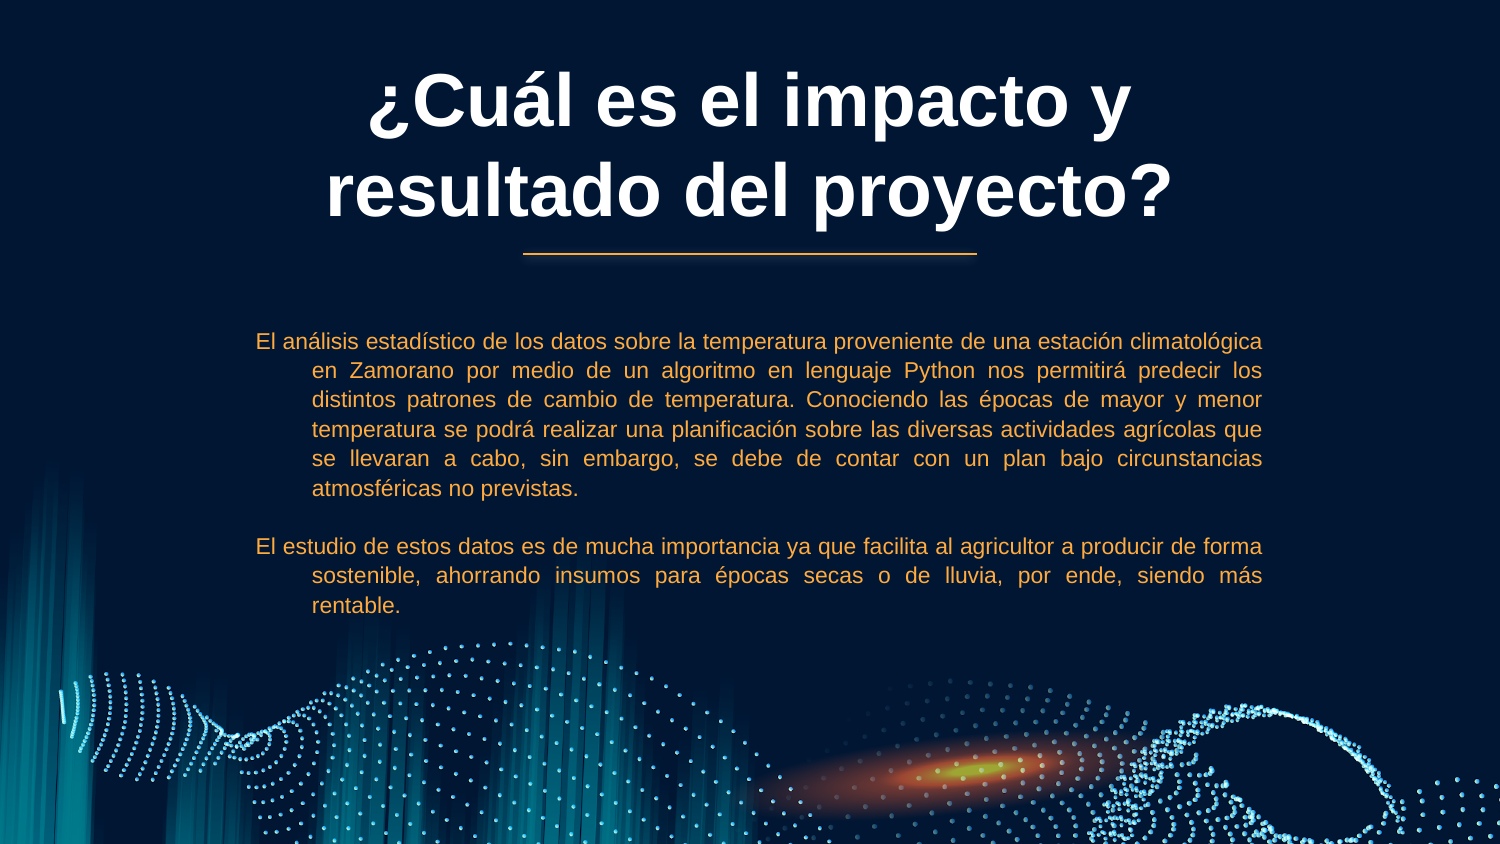

# ¿Cuál es el impacto y resultado del proyecto?
El análisis estadístico de los datos sobre la temperatura proveniente de una estación climatológica en Zamorano por medio de un algoritmo en lenguaje Python nos permitirá predecir los distintos patrones de cambio de temperatura. Conociendo las épocas de mayor y menor temperatura se podrá realizar una planificación sobre las diversas actividades agrícolas que se llevaran a cabo, sin embargo, se debe de contar con un plan bajo circunstancias atmosféricas no previstas.

El estudio de estos datos es de mucha importancia ya que facilita al agricultor a producir de forma sostenible, ahorrando insumos para épocas secas o de lluvia, por ende, siendo más rentable.